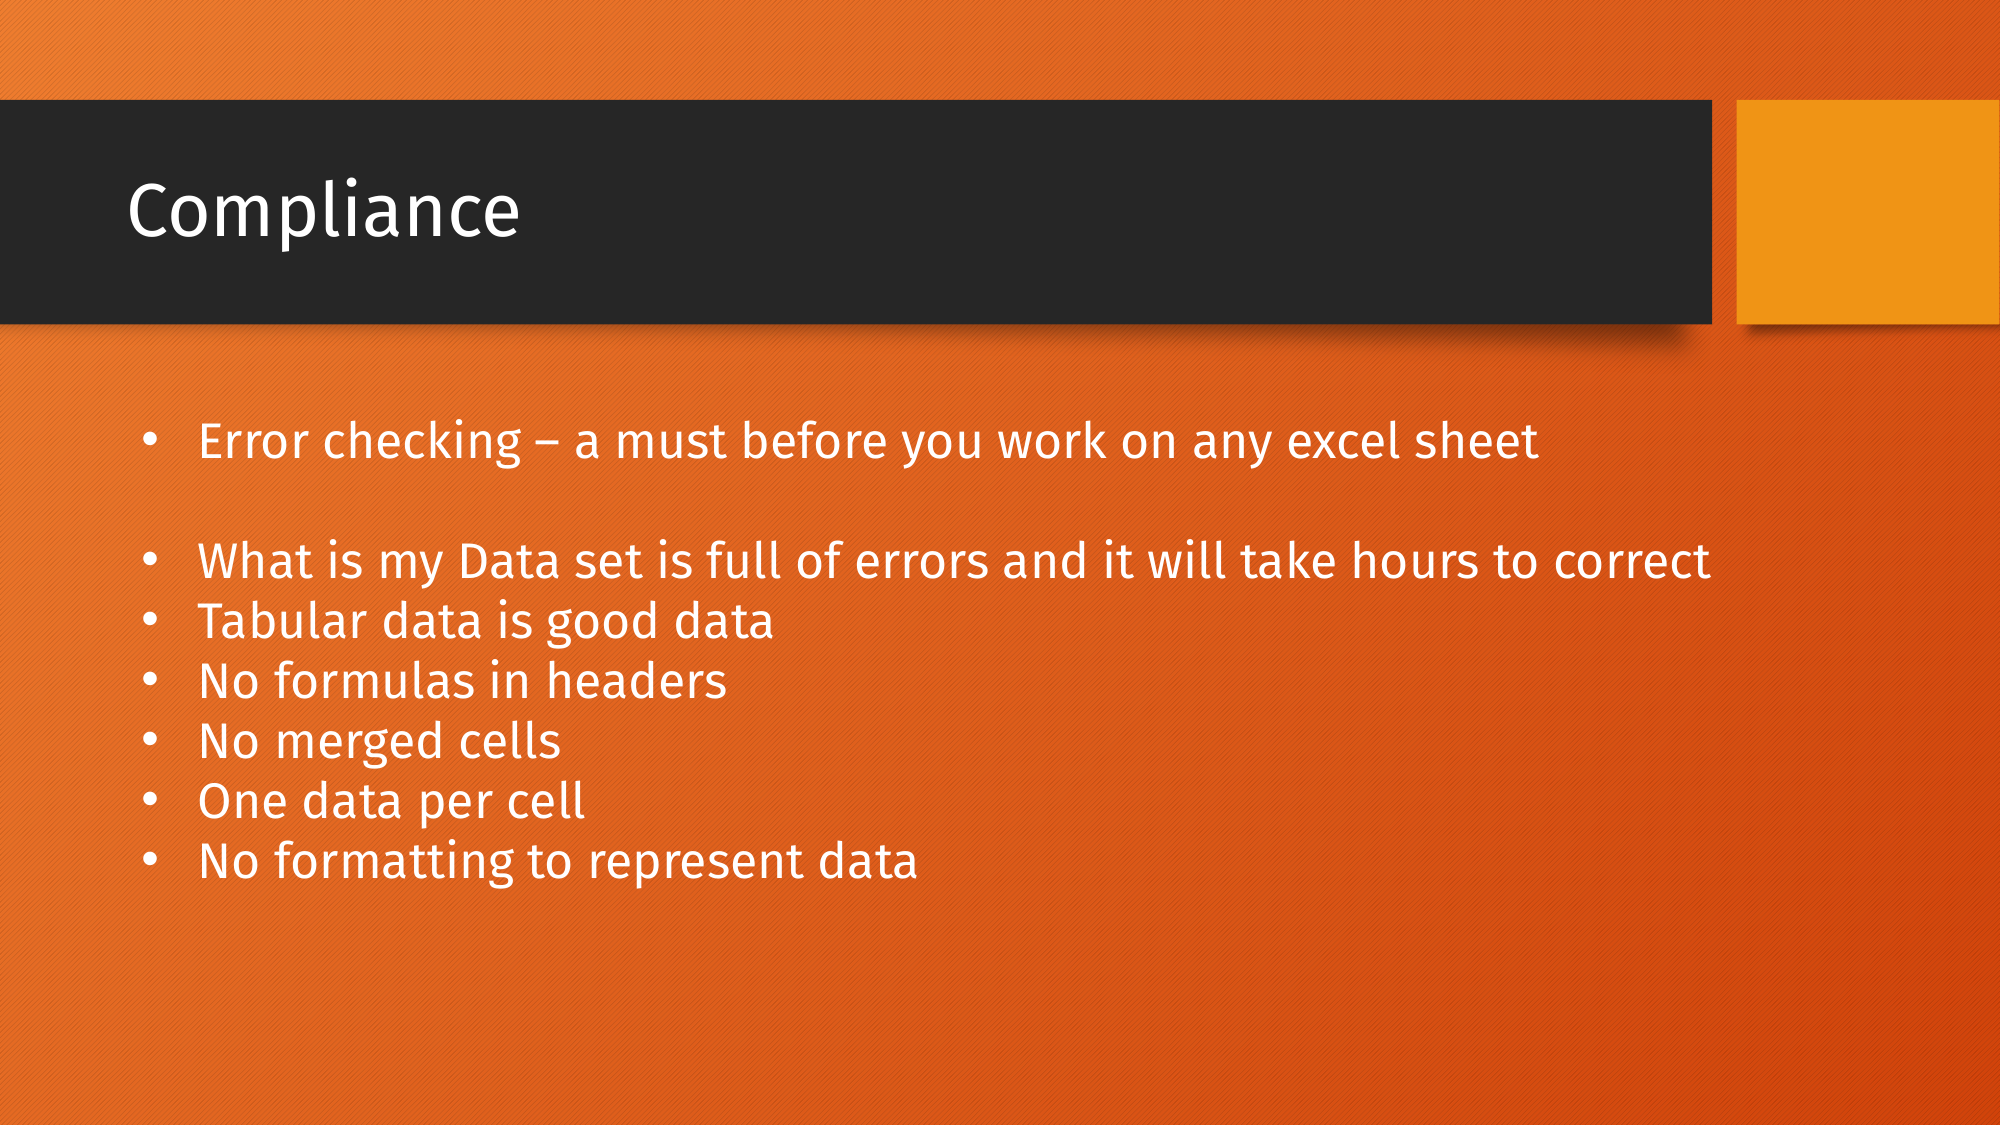

# Compliance
Error checking – a must before you work on any excel sheet

What is my Data set is full of errors and it will take hours to correct
Tabular data is good data
No formulas in headers
No merged cells
One data per cell
No formatting to represent data